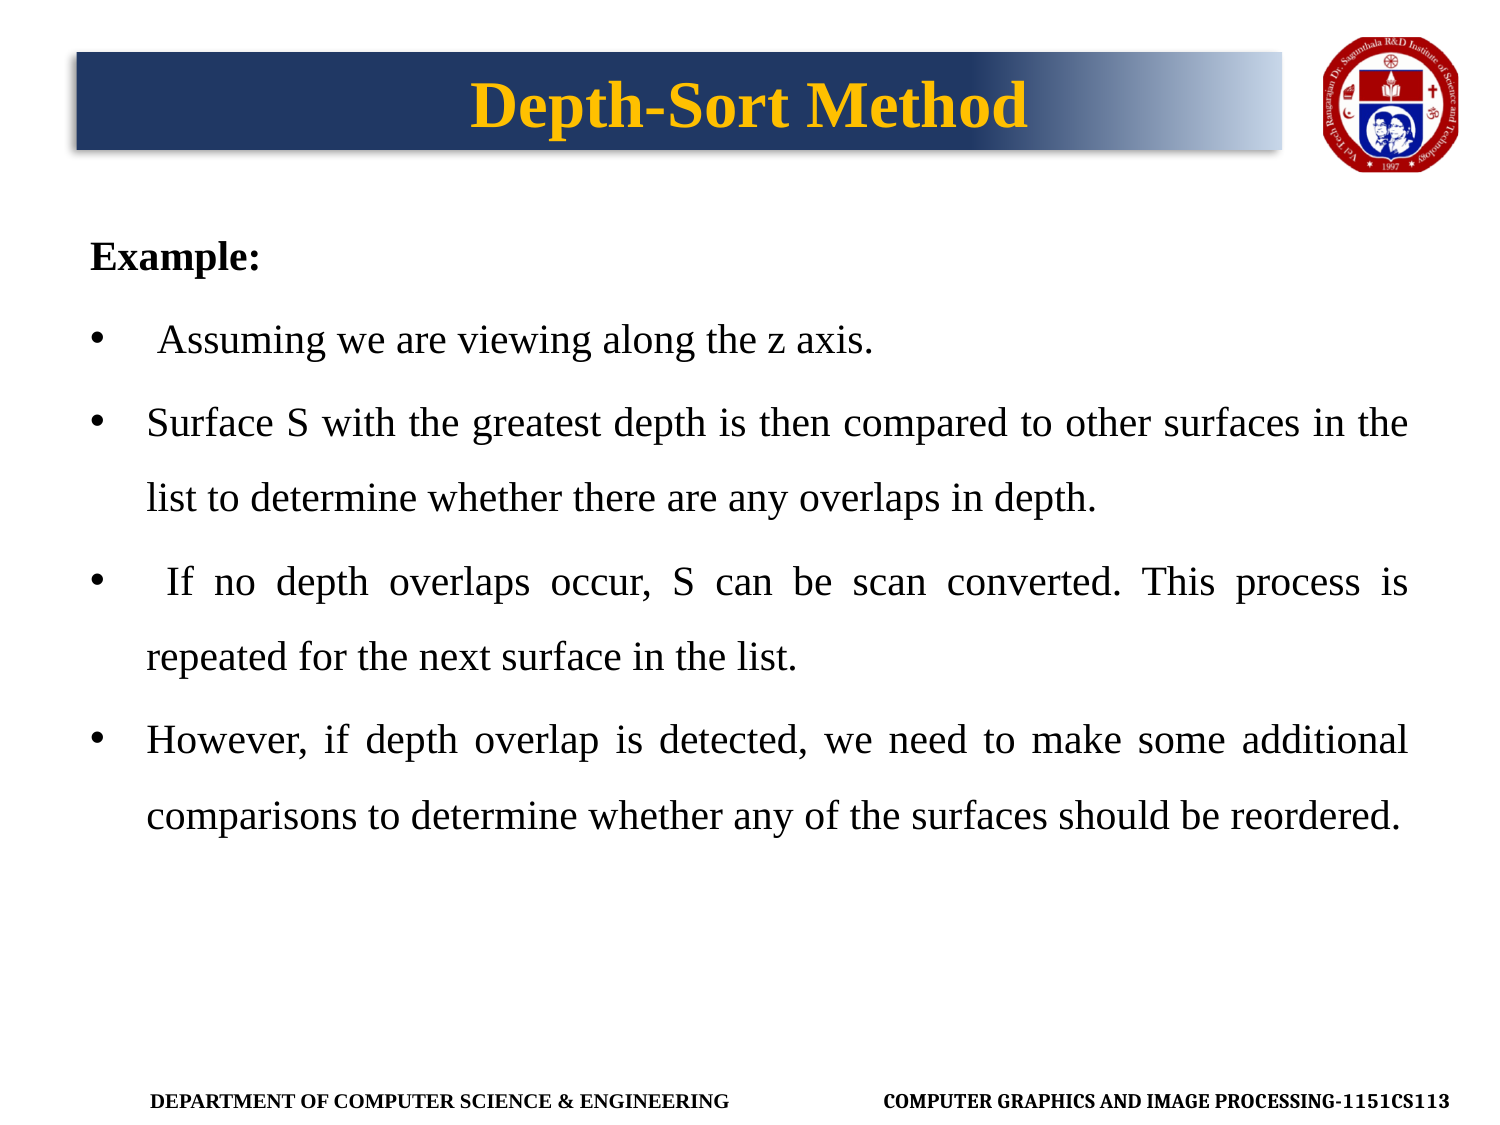

# Depth-Sort Method

Example:
 Assuming we are viewing along the z axis.
Surface S with the greatest depth is then compared to other surfaces in the list to determine whether there are any overlaps in depth.
 If no depth overlaps occur, S can be scan converted. This process is repeated for the next surface in the list.
However, if depth overlap is detected, we need to make some additional comparisons to determine whether any of the surfaces should be reordered.